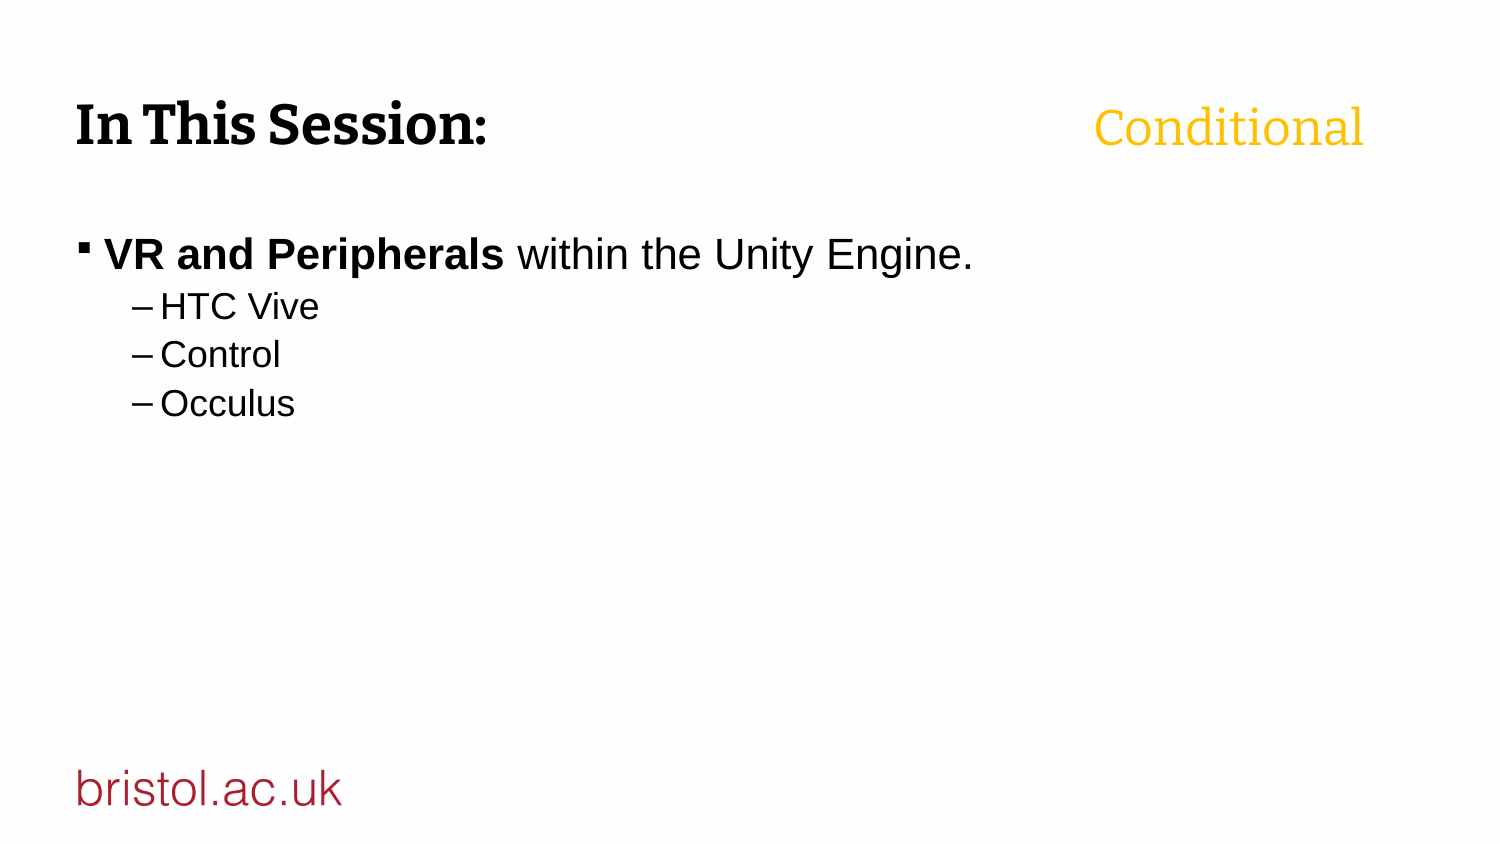

# In This Session:
Conditional
VR and Peripherals within the Unity Engine.
HTC Vive
Control
Occulus